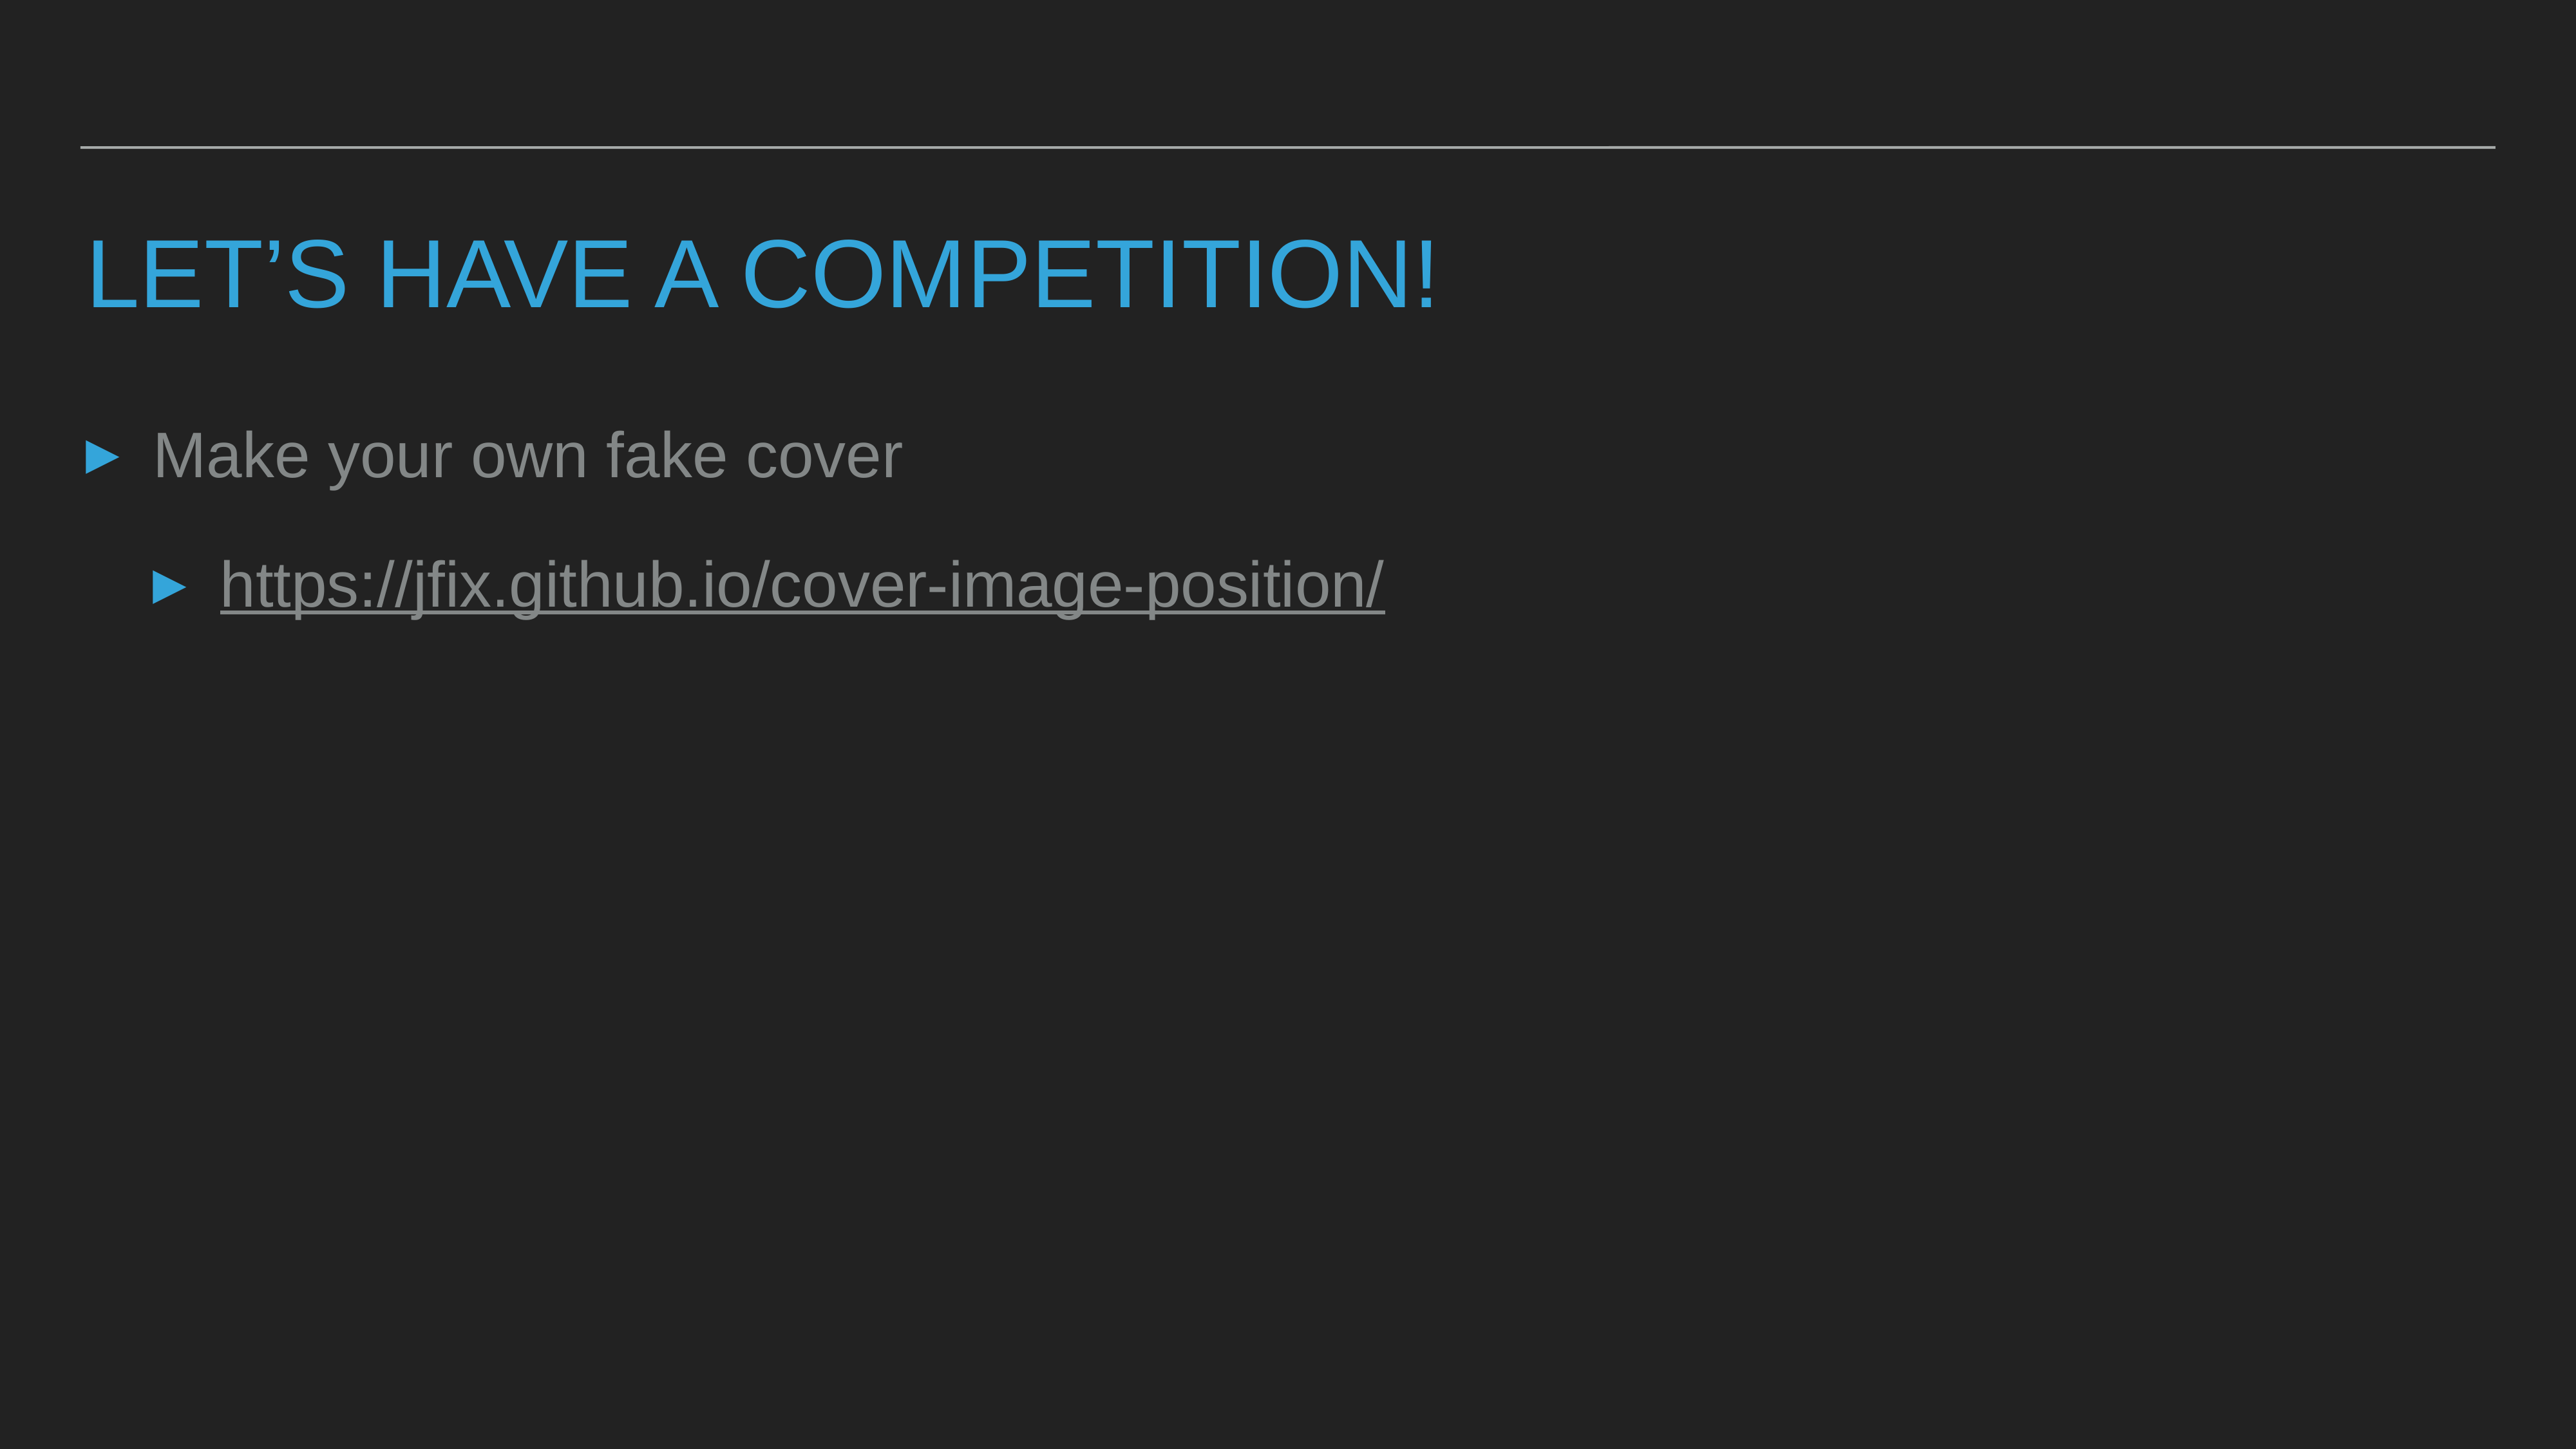

# Let’s have a competition!
Make your own fake cover
https://jfix.github.io/cover-image-position/